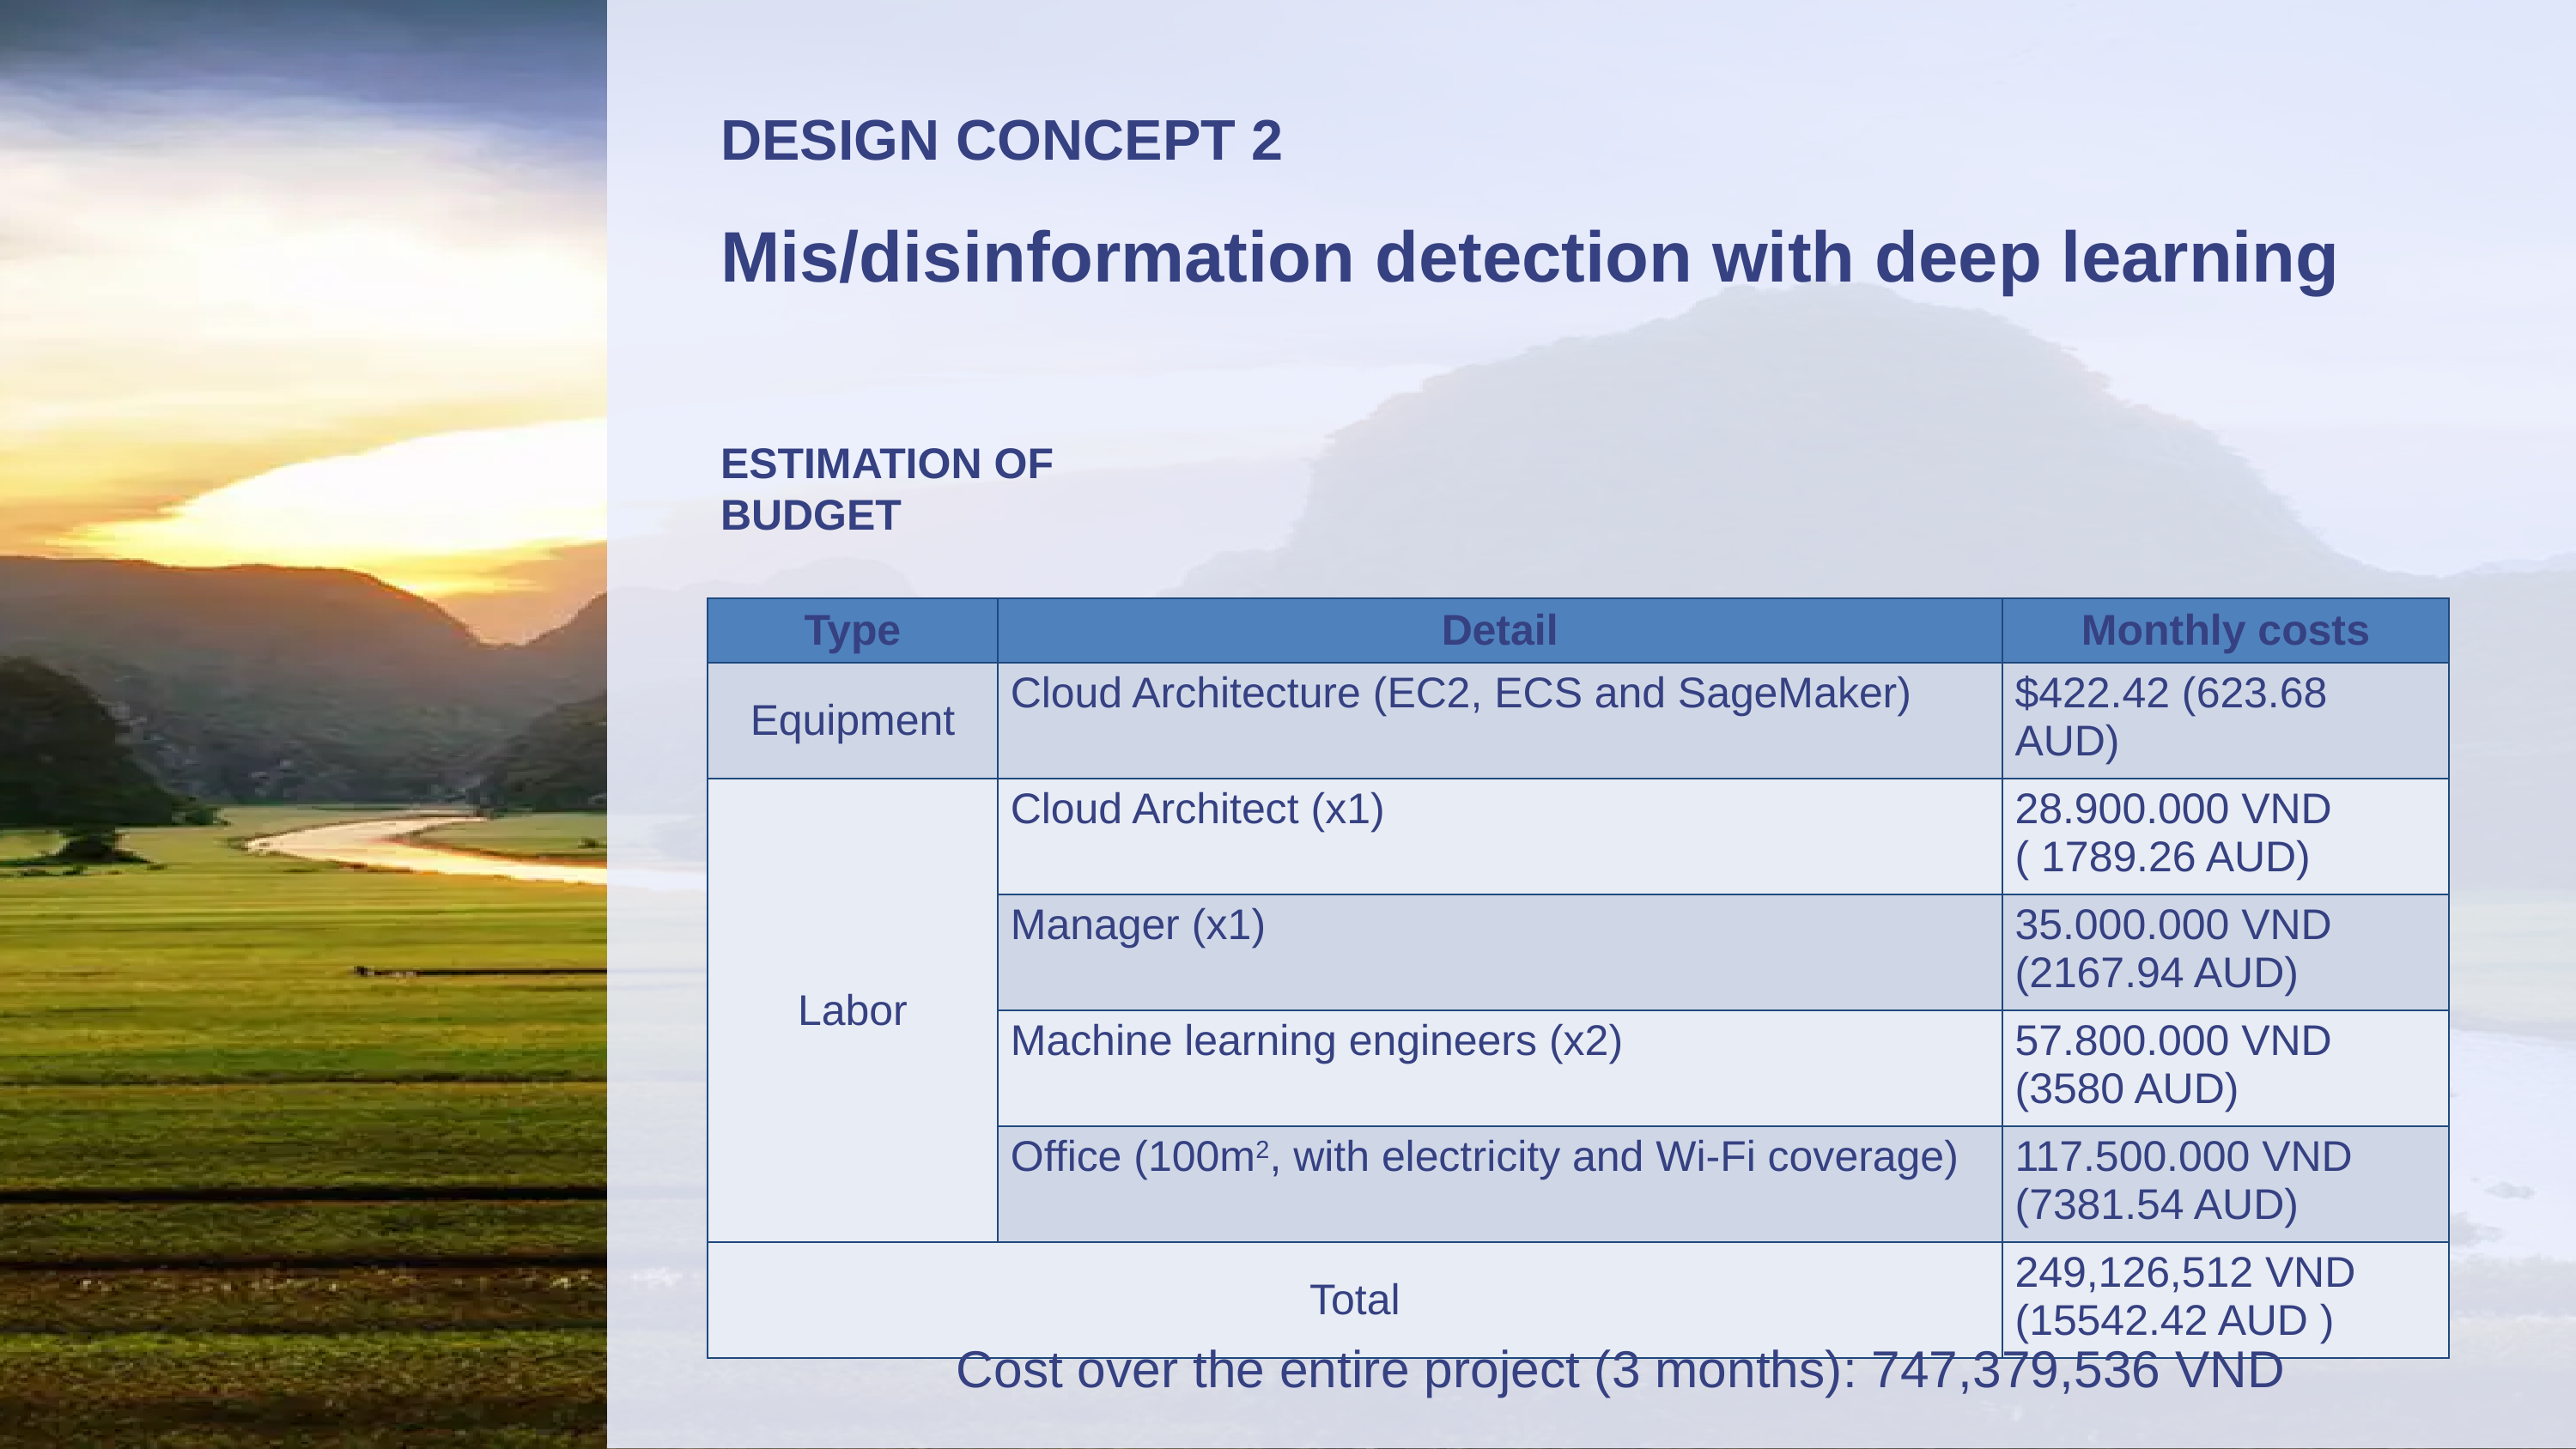

DESIGN CONCEPT 2
Mis/disinformation detection with deep learning

ESTIMATION OF BUDGET
| Type | Detail | Monthly costs |
| --- | --- | --- |
| Equipment | Cloud Architecture (EC2, ECS and SageMaker) | $422.42 (623.68 AUD) |
| Labor | Cloud Architect (x1) | 28.900.000 VND ( 1789.26 AUD) |
|  | Manager (x1) | 35.000.000 VND (2167.94 AUD) |
|  | Machine learning engineers (x2) | 57.800.000 VND (3580 AUD) |
|  | Office (100m2, with electricity and Wi-Fi coverage) | 117.500.000 VND (7381.54 AUD) |
| Total |  | 249,126,512 VND (15542.42 AUD ) |
Cost over the entire project (3 months): 747,379,536 VND